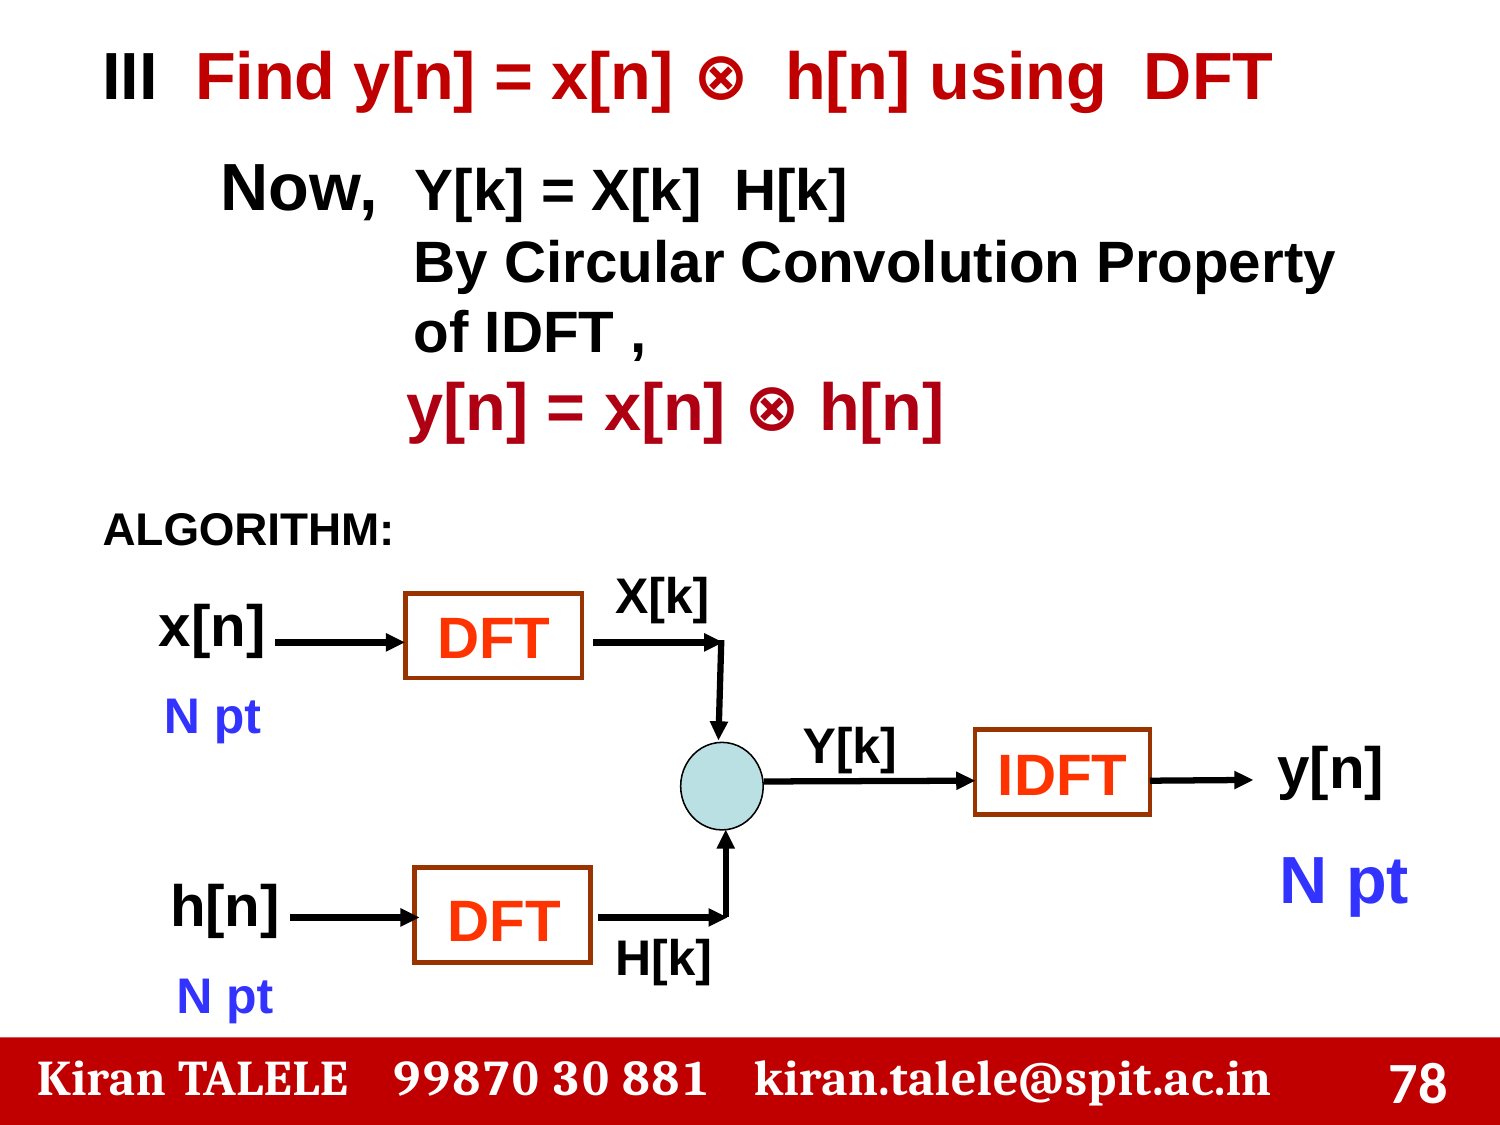

III  Find y[n] = x[n] ⊗  h[n] using  DFT
 Now,  Y[k] = X[k]  H[k]
             By Circular Convolution Property
             of IDFT ,
           y[n] = x[n] ⊗ h[n]
ALGORITHM:
X[k]
x[n]
N pt
DFT
Y[k]
y[n]
IDFT

h[n]
N pt
 DFT
H[k]
N pt
78
  Kiran TALELE    99870 30 881    kiran.talele@spit.ac.in
78